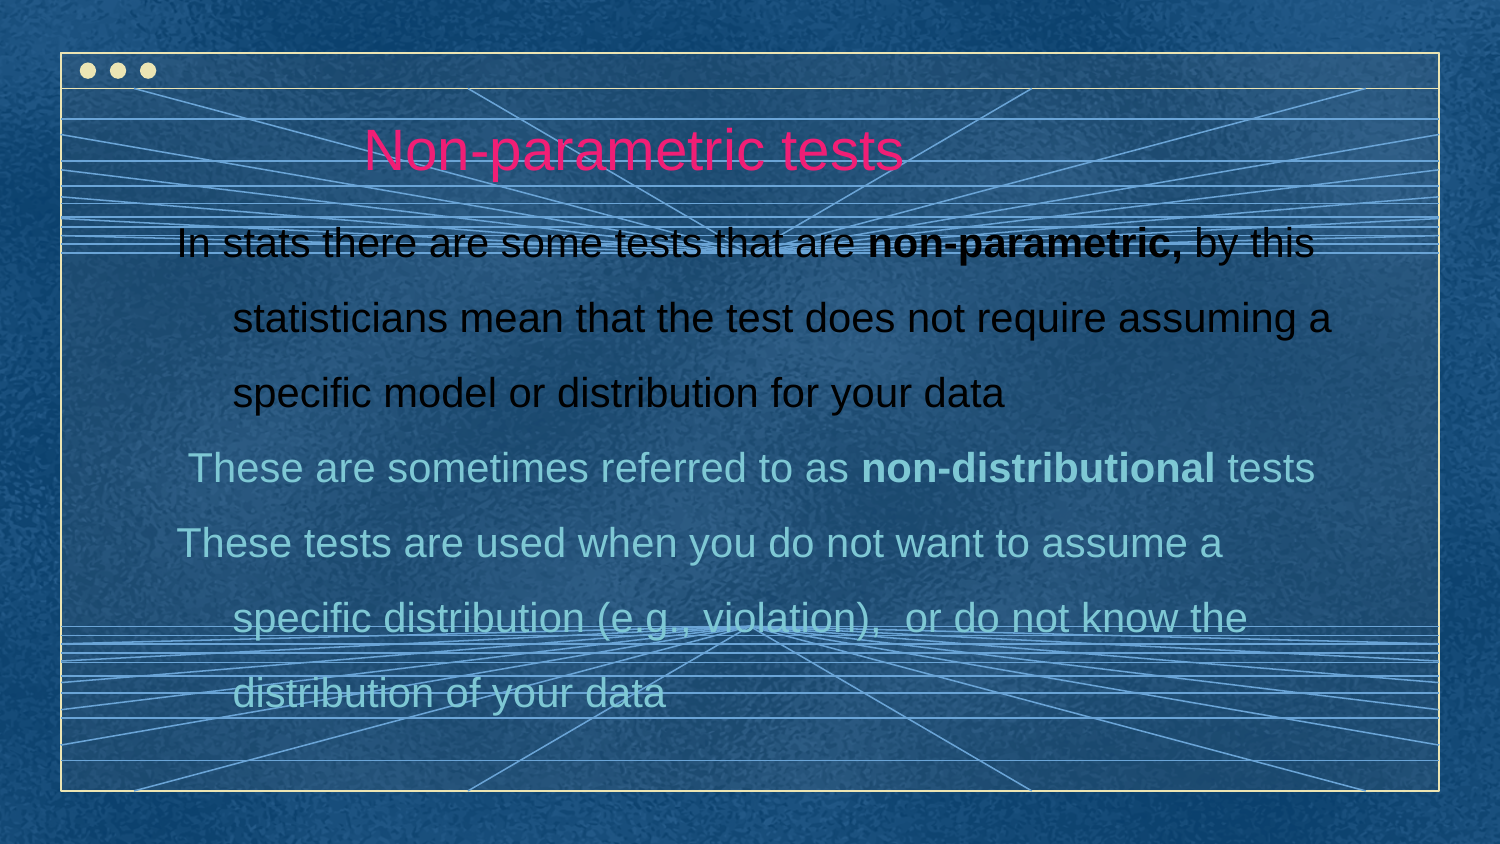

Non-parametric tests
In stats there are some tests that are non-parametric, by this statisticians mean that the test does not require assuming a specific model or distribution for your data
 These are sometimes referred to as non-distributional tests
These tests are used when you do not want to assume a specific distribution (e.g., violation),  or do not know the distribution of your data